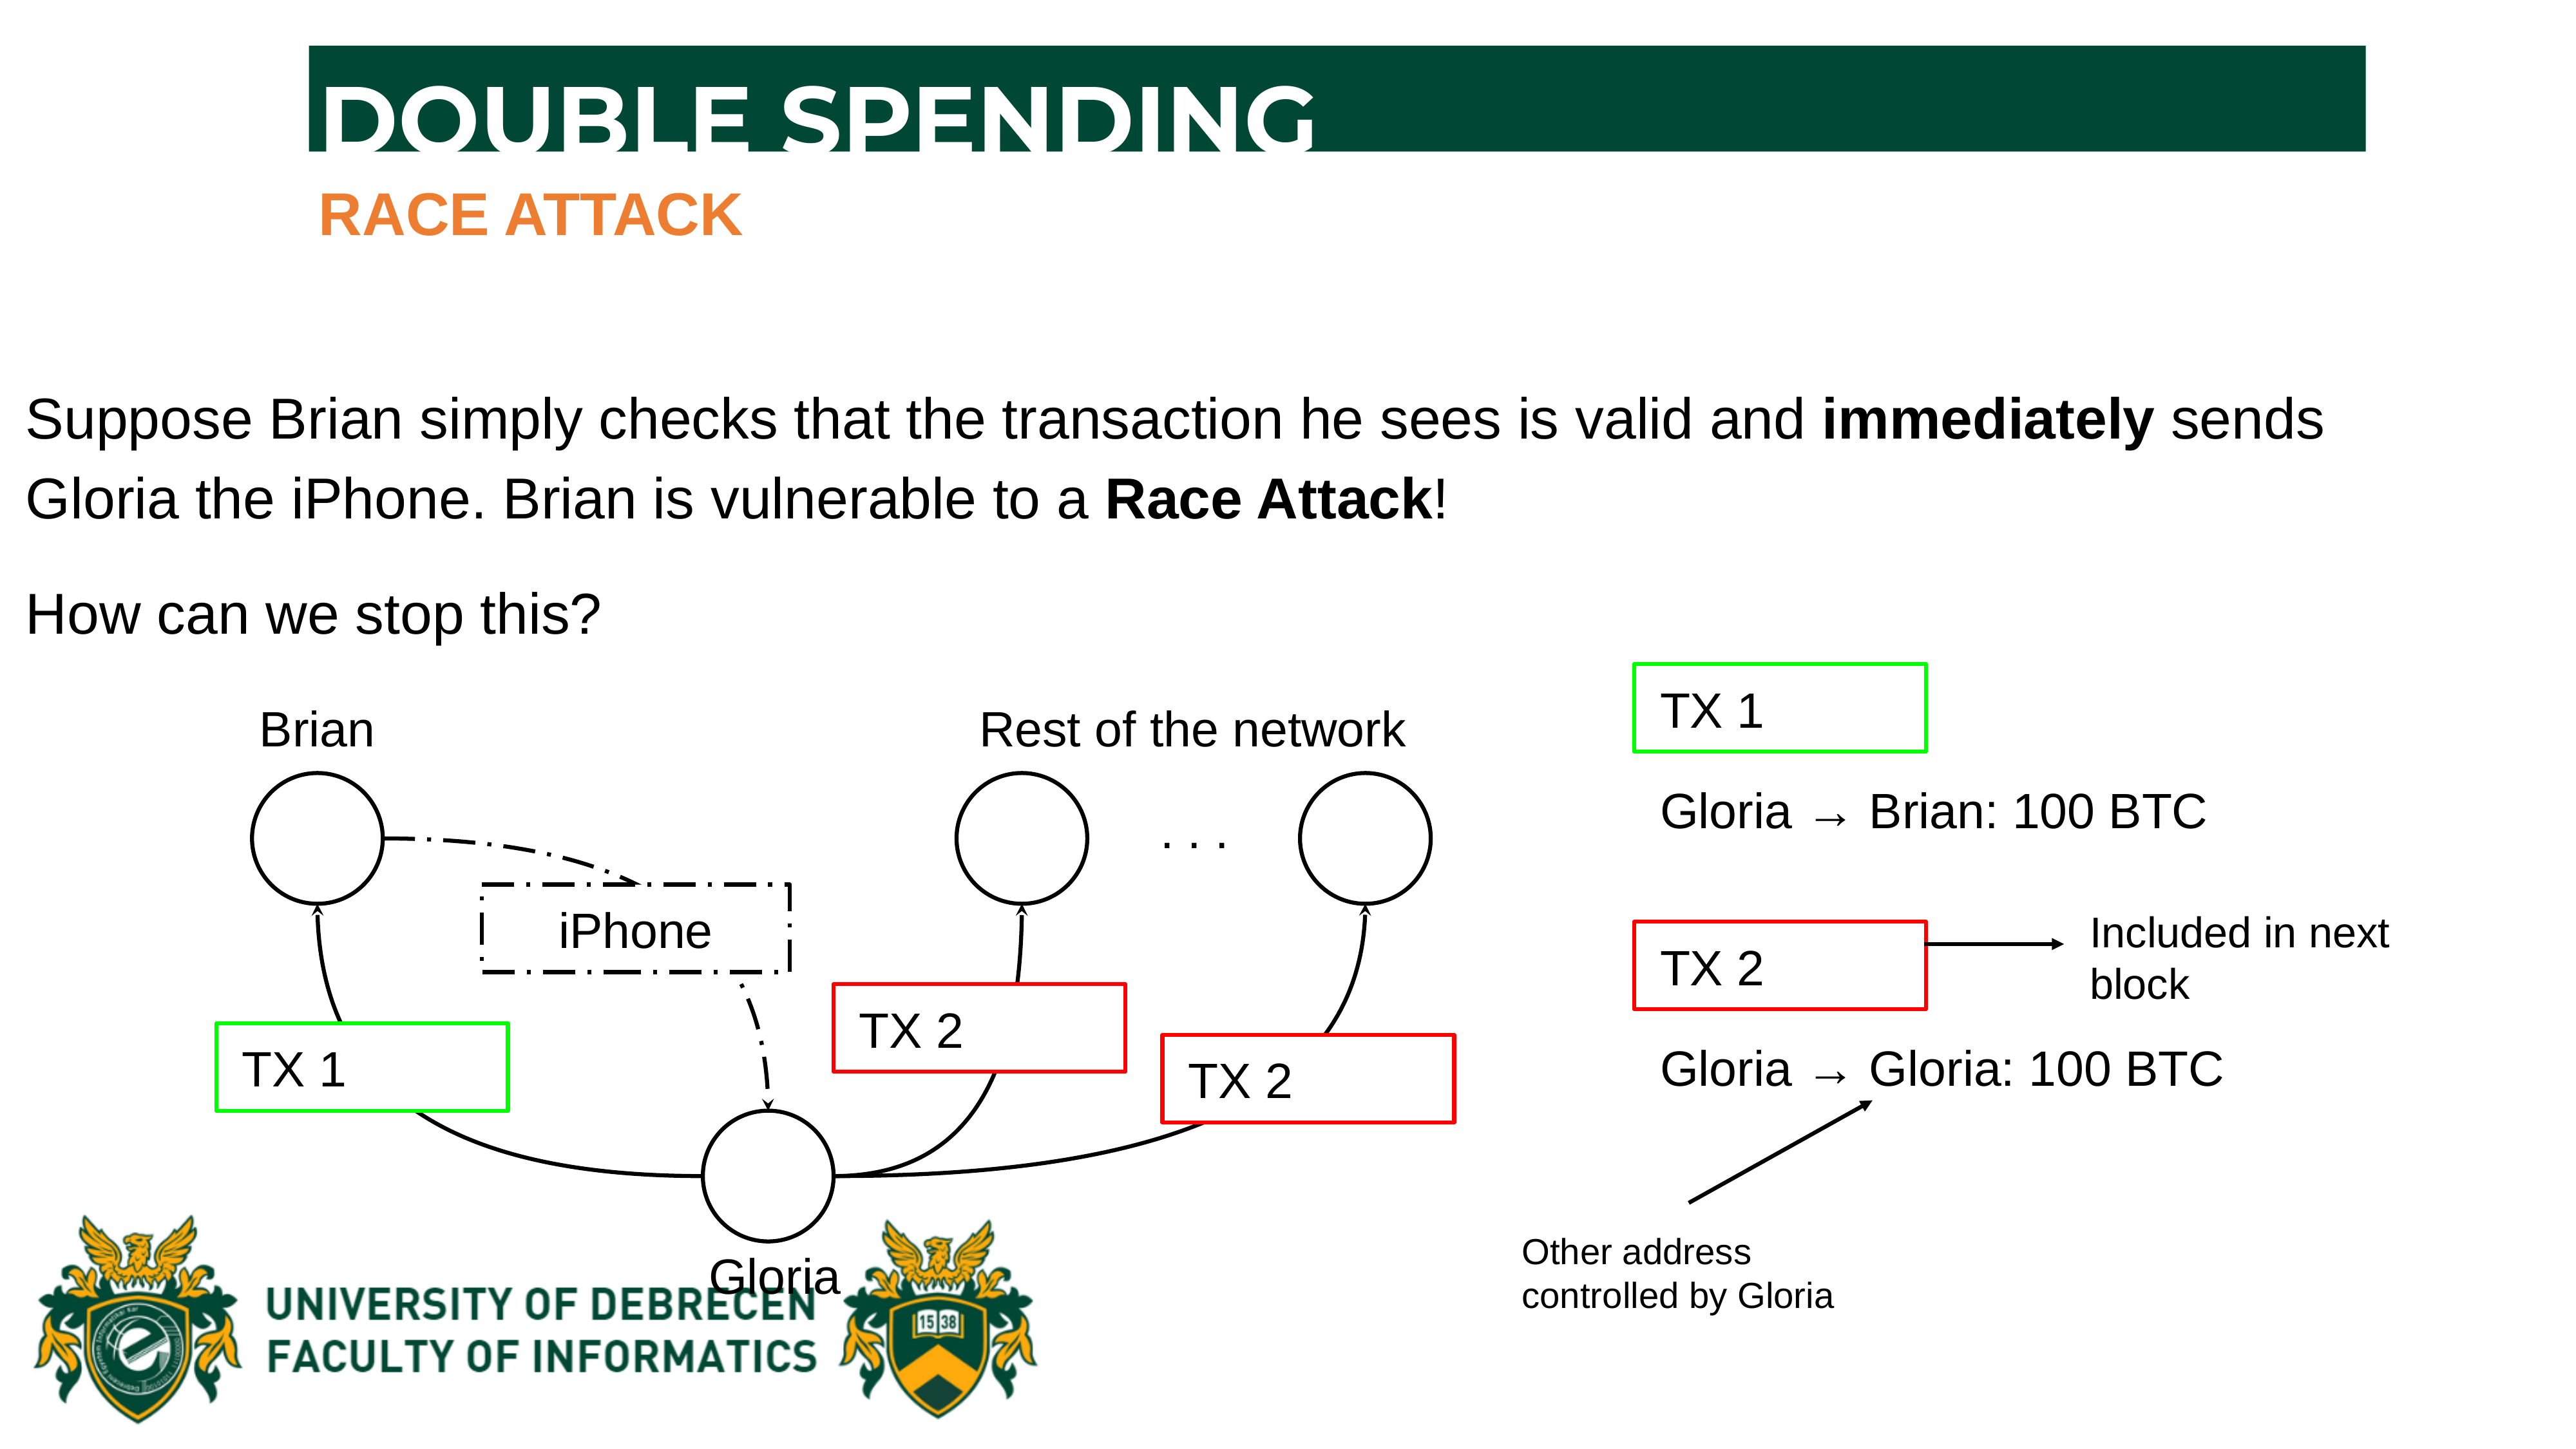

DOUBLE SPENDING
RACE ATTACK

Suppose Brian simply checks that the transaction he sees is valid and immediately sends Gloria the iPhone. Brian is vulnerable to a Race Attack!
How can we stop this?
TX 1
Brian
Rest of the network
Gloria → Brian: 100 BTC

. . .

Included in next block
iPhone
TX 2
TX 2
Gloria → Gloria: 100 BTC
TX 1
TX 2

Other address controlled by Gloria
Gloria